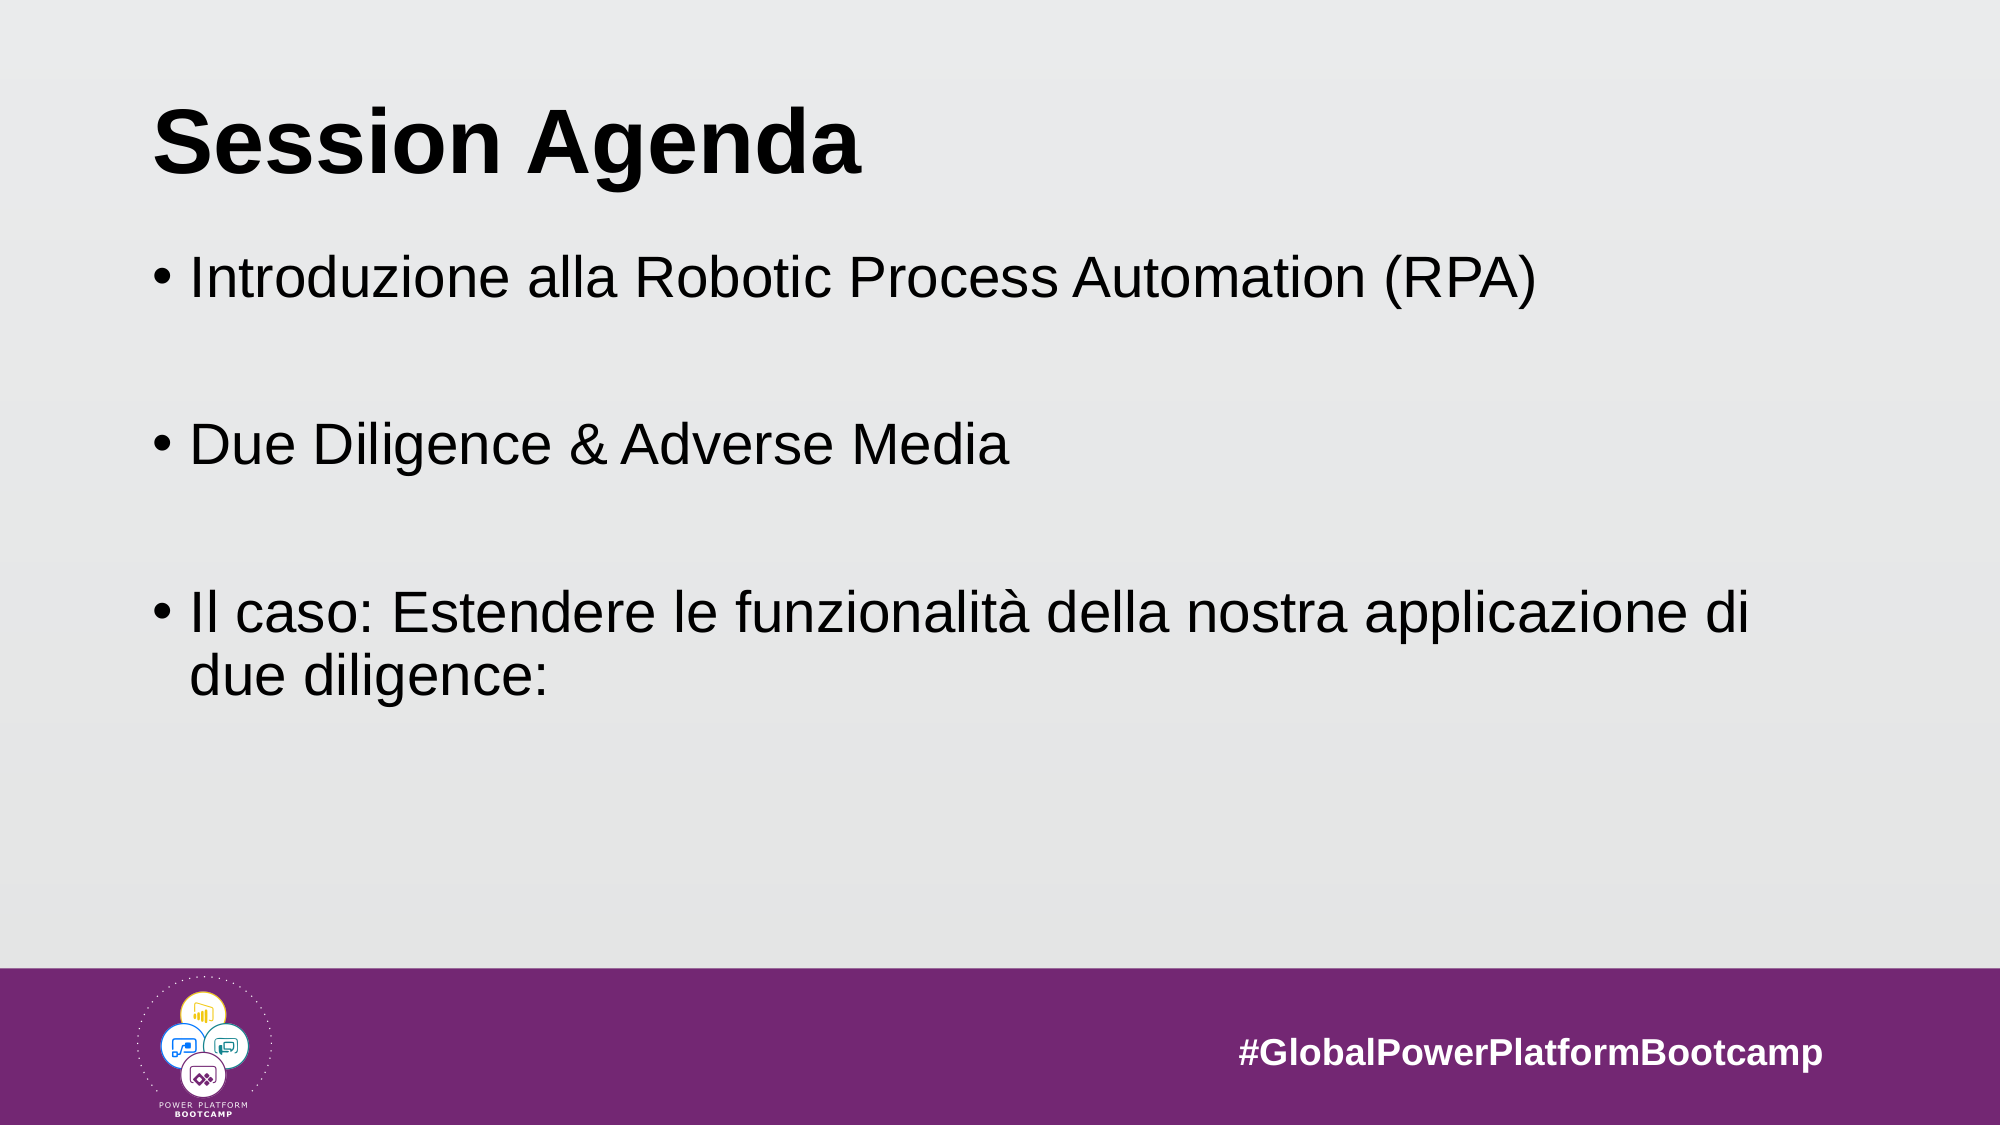

# Session Agenda
Introduzione alla Robotic Process Automation (RPA)

Due Diligence & Adverse Media

Il caso: Estendere le funzionalità della nostra applicazione di due diligence: